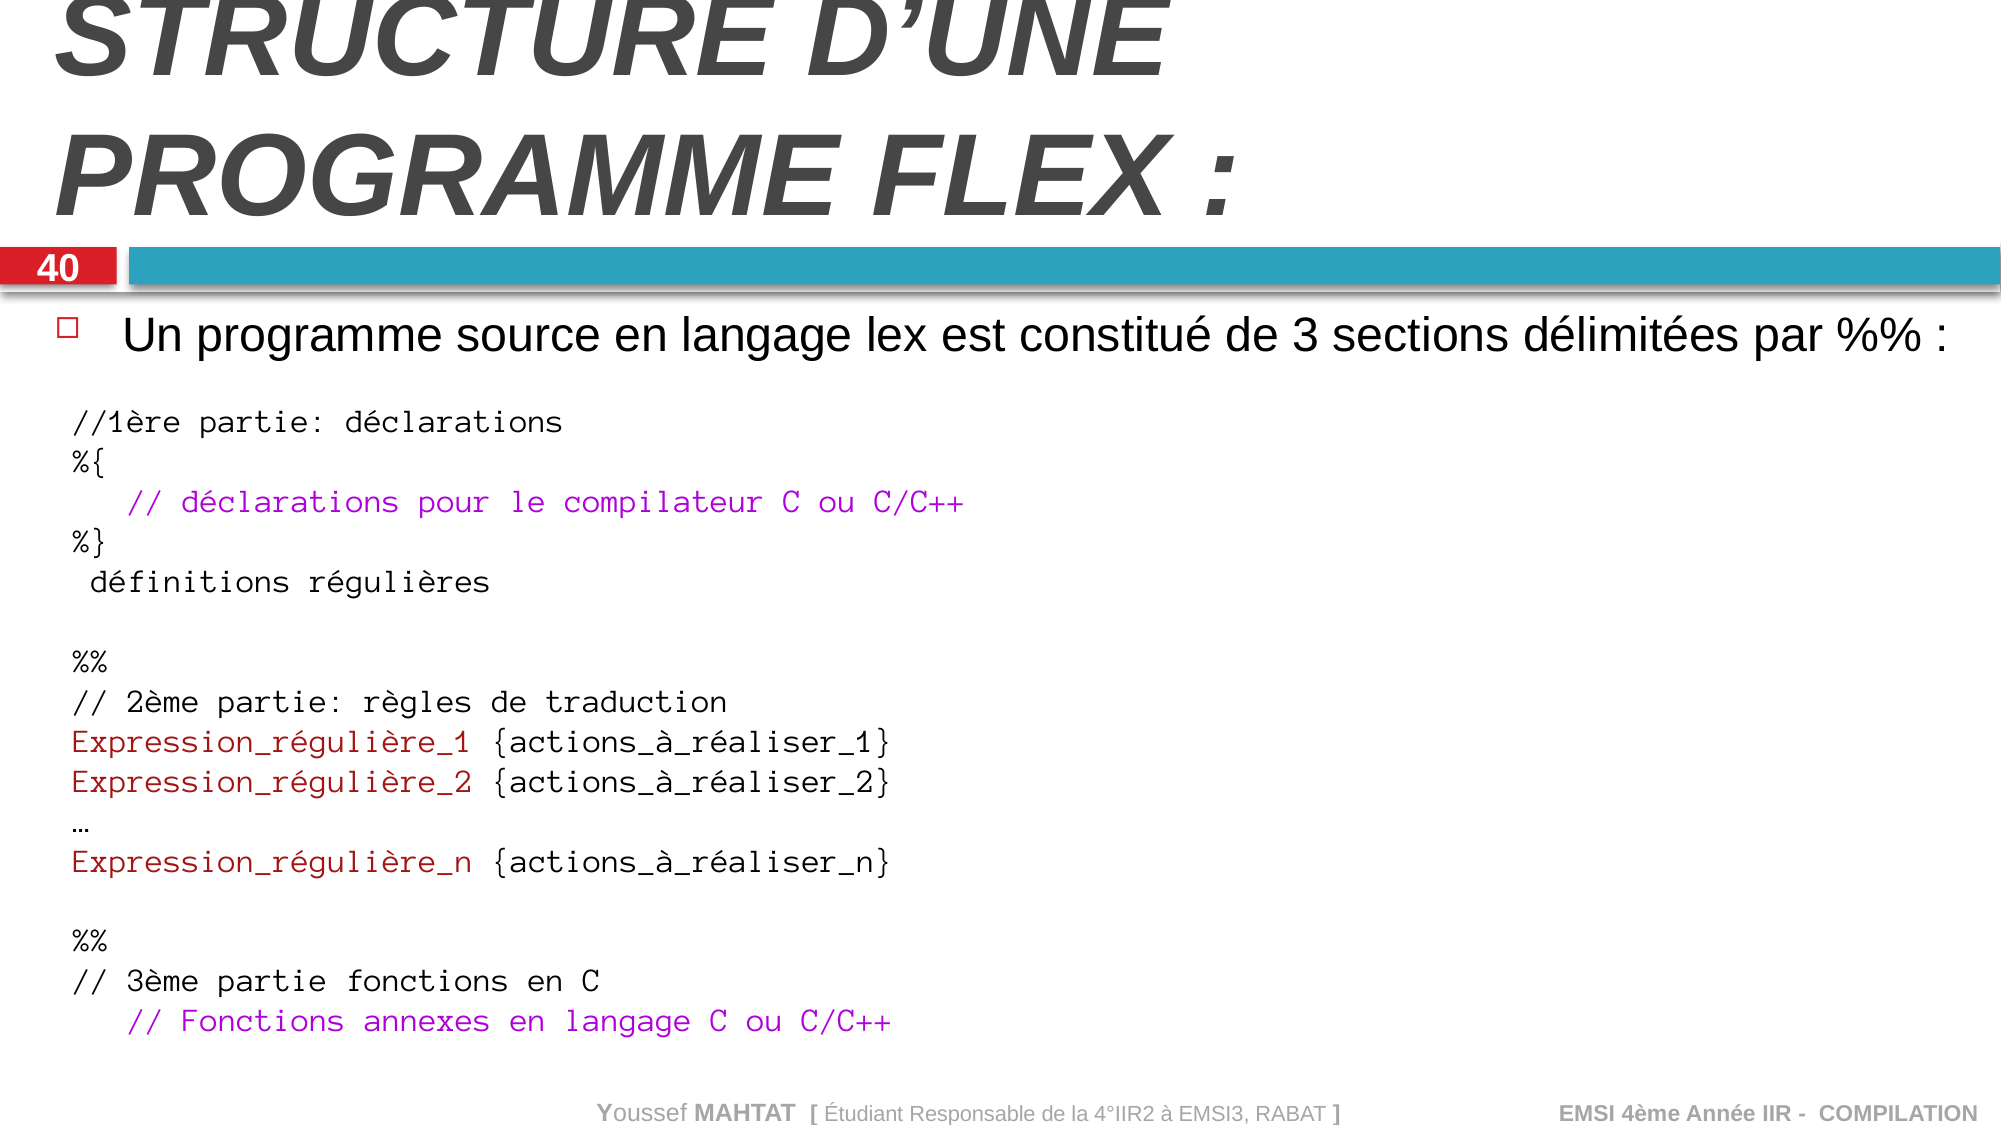

# STRUCTURE D’UNE PROGRAMME FLEX :
40
Un programme source en langage lex est constitué de 3 sections délimitées par %% :
//1ère partie: déclarations
%{
   // déclarations pour le compilateur C ou C/C++
%}
 définitions régulières
%%
// 2ème partie: règles de traduction
Expression_régulière_1 {actions_à_réaliser_1}
Expression_régulière_2 {actions_à_réaliser_2}
…
Expression_régulière_n {actions_à_réaliser_n}

%%
// 3ème partie fonctions en C
   // Fonctions annexes en langage C ou C/C++